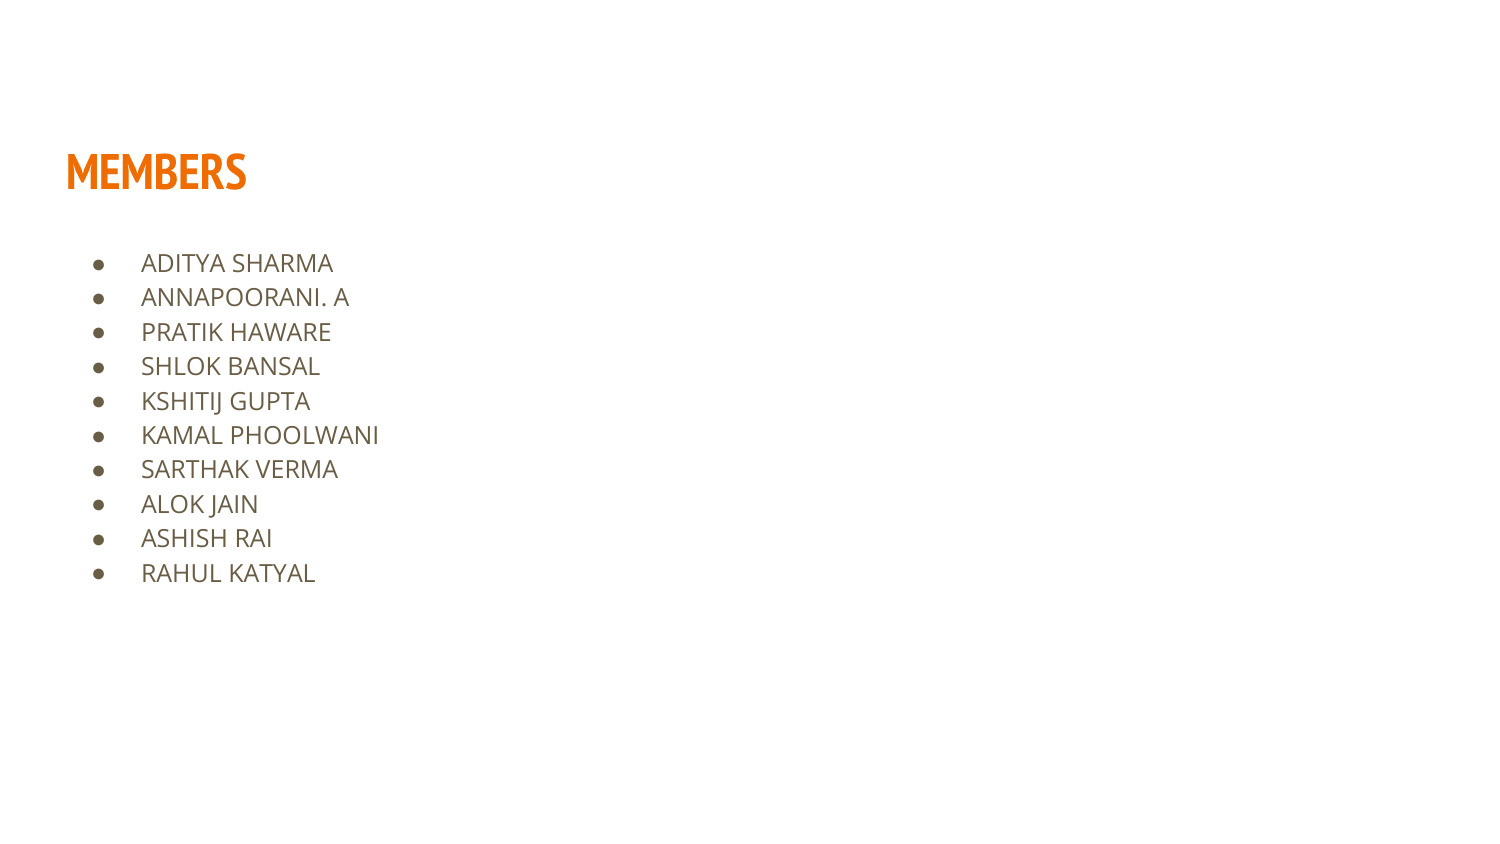

# MEMBERS
ADITYA SHARMA
ANNAPOORANI. A
PRATIK HAWARE
SHLOK BANSAL
KSHITIJ GUPTA
KAMAL PHOOLWANI
SARTHAK VERMA
ALOK JAIN
ASHISH RAI
RAHUL KATYAL